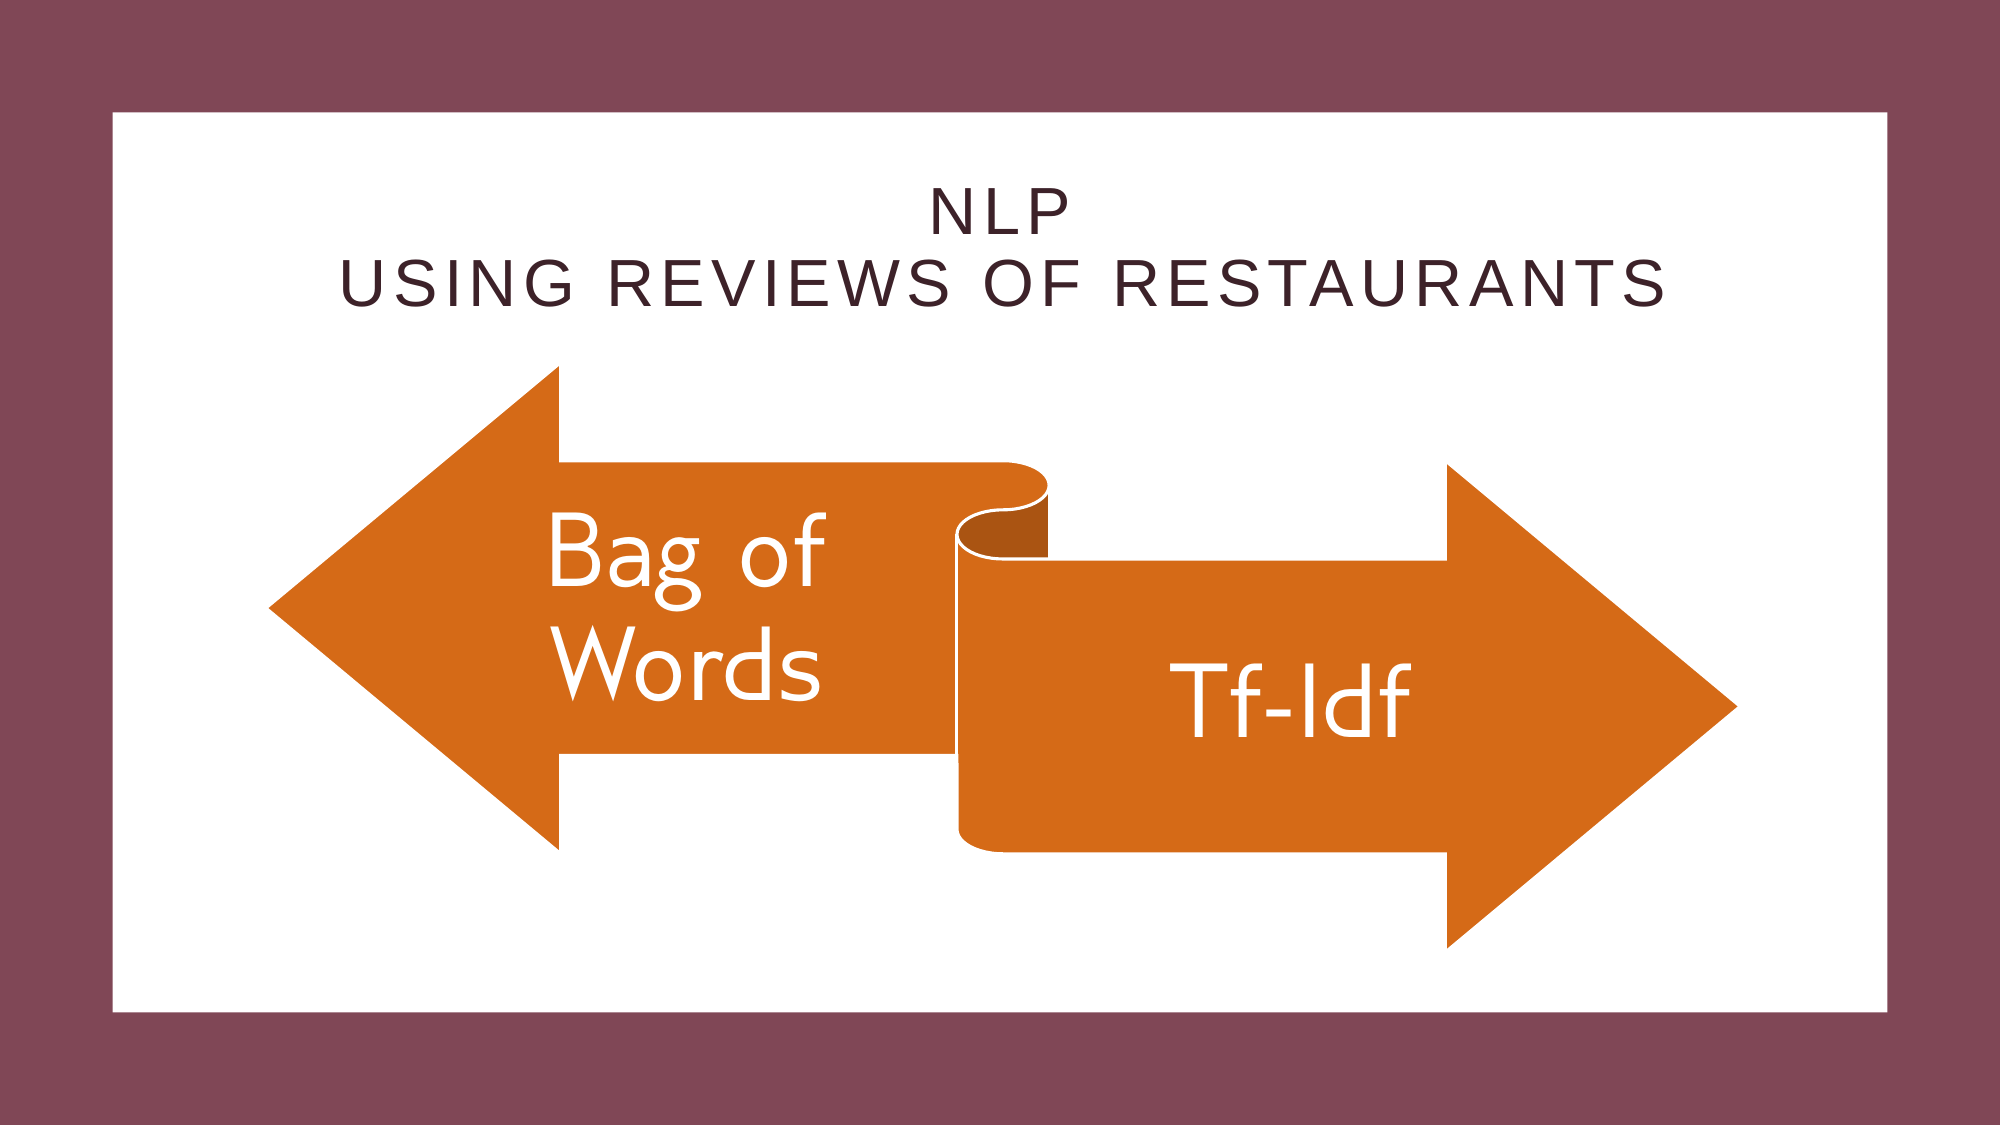

# NLP Using Reviews of Restaurants
Bag of Words
Tf-Idf